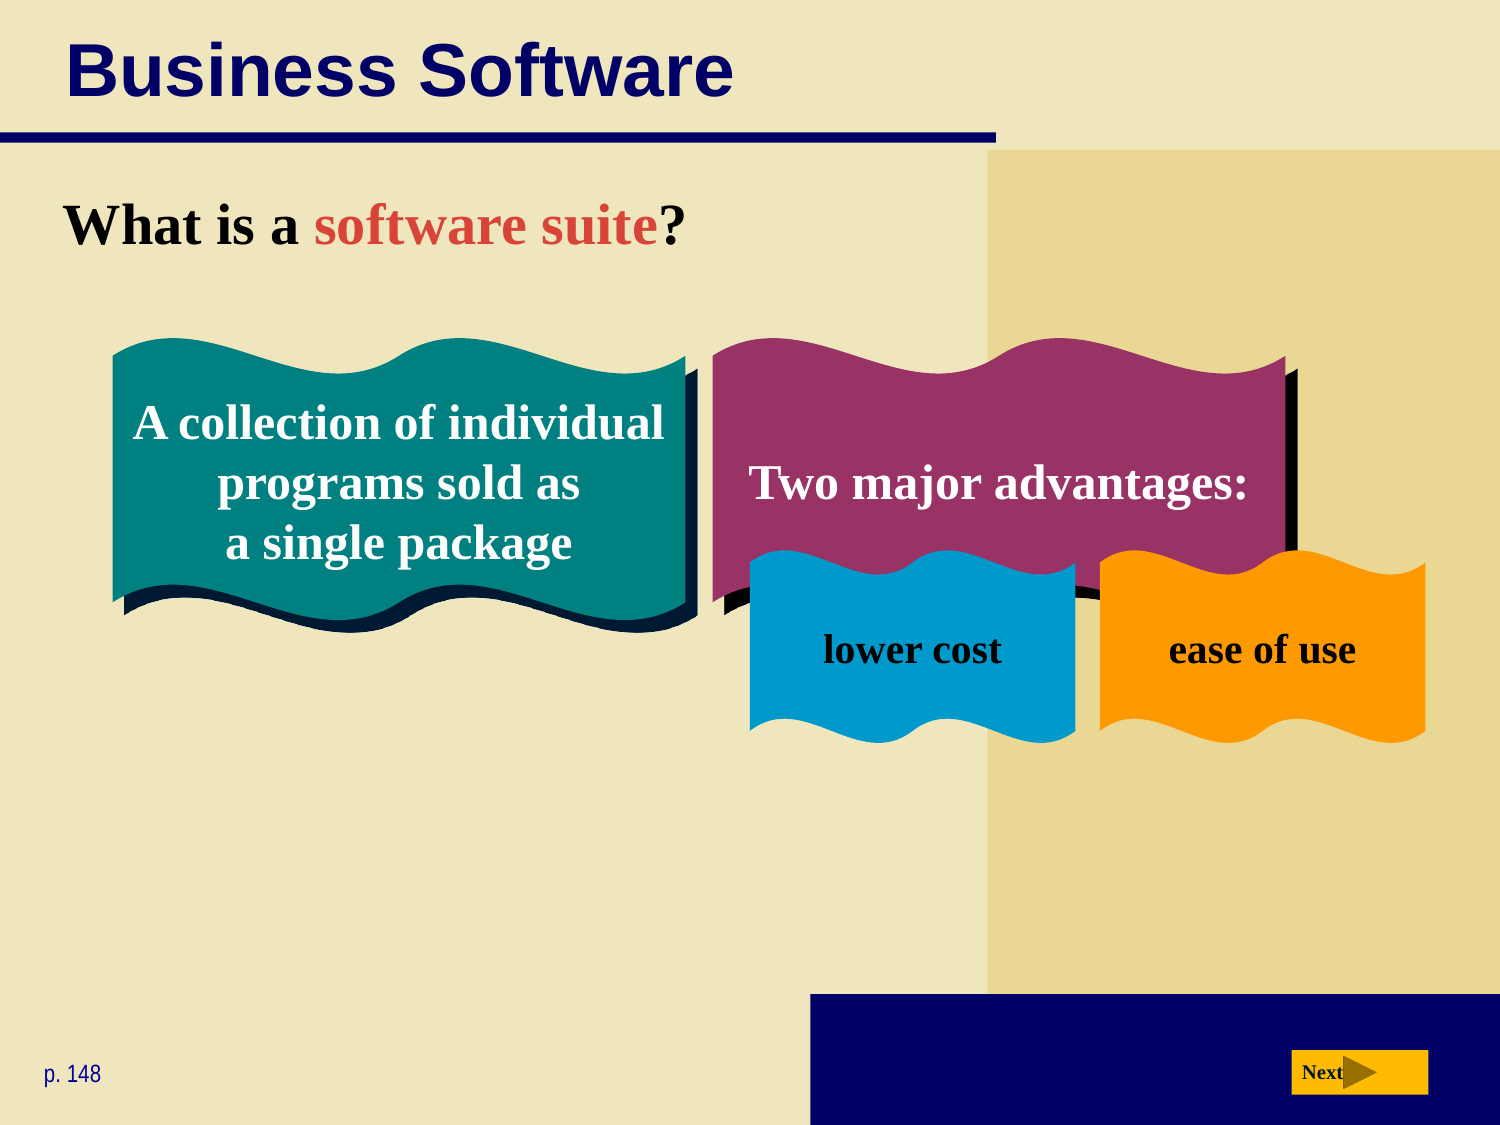

# Business Software
What is a software suite?
A collection of individual
programs sold as
a single package
Two major advantages:

lower cost

ease of use
p. 148

Next